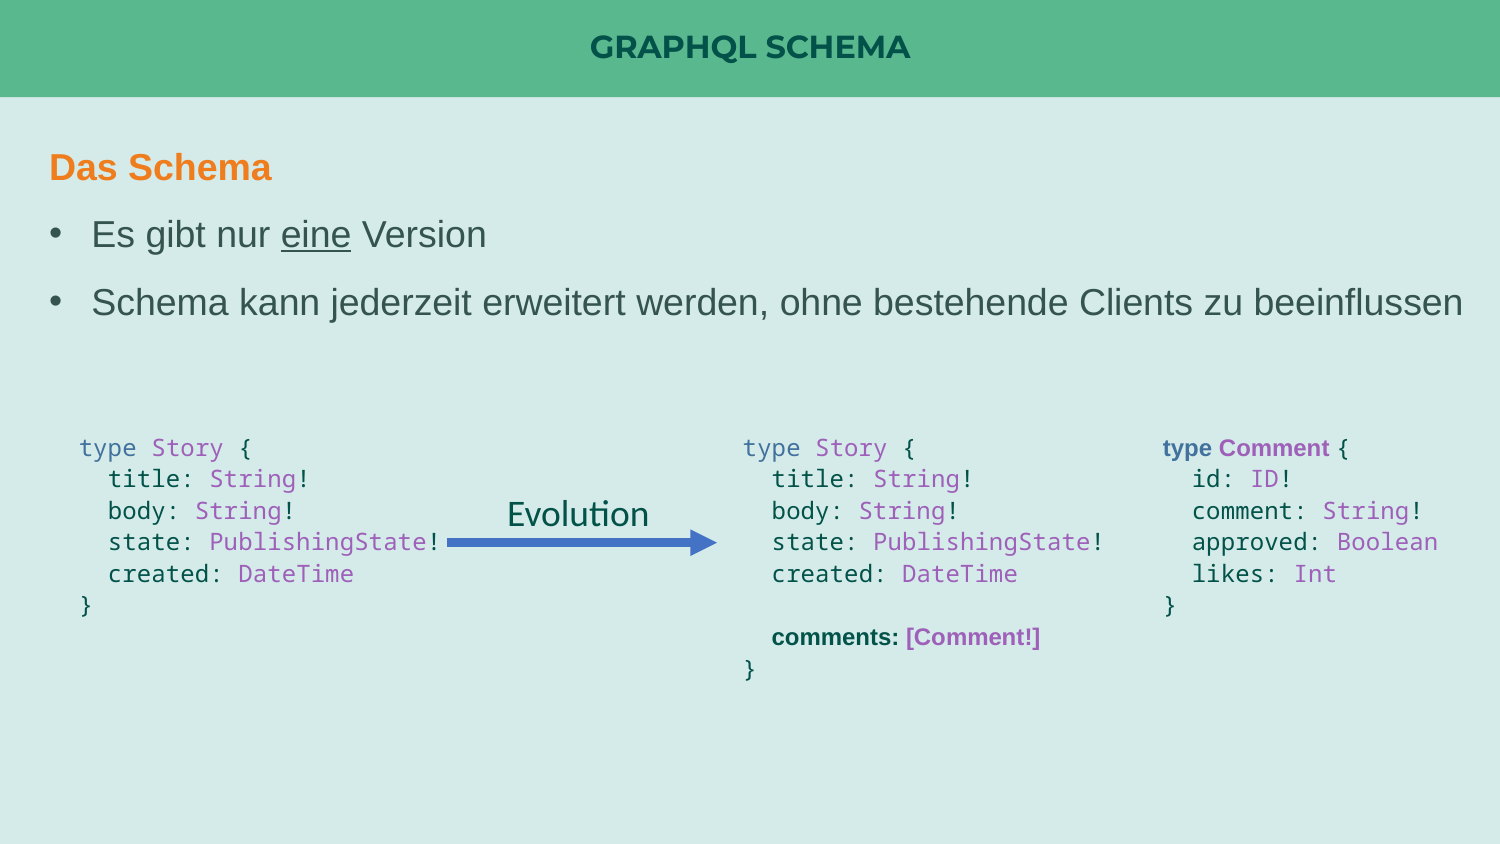

# GraphQL Schema
Das Schema
Es gibt nur eine Version
Schema kann jederzeit erweitert werden, ohne bestehende Clients zu beeinflussen

type Story {
  title: String!
  body: String!
  state: PublishingState!
  created: DateTime
}

type Story {
  title: String!
  body: String!
  state: PublishingState!
  created: DateTime

  comments: [Comment!]
}

type Comment {
  id: ID!
  comment: String!
  approved: Boolean
  likes: Int
}
Evolution